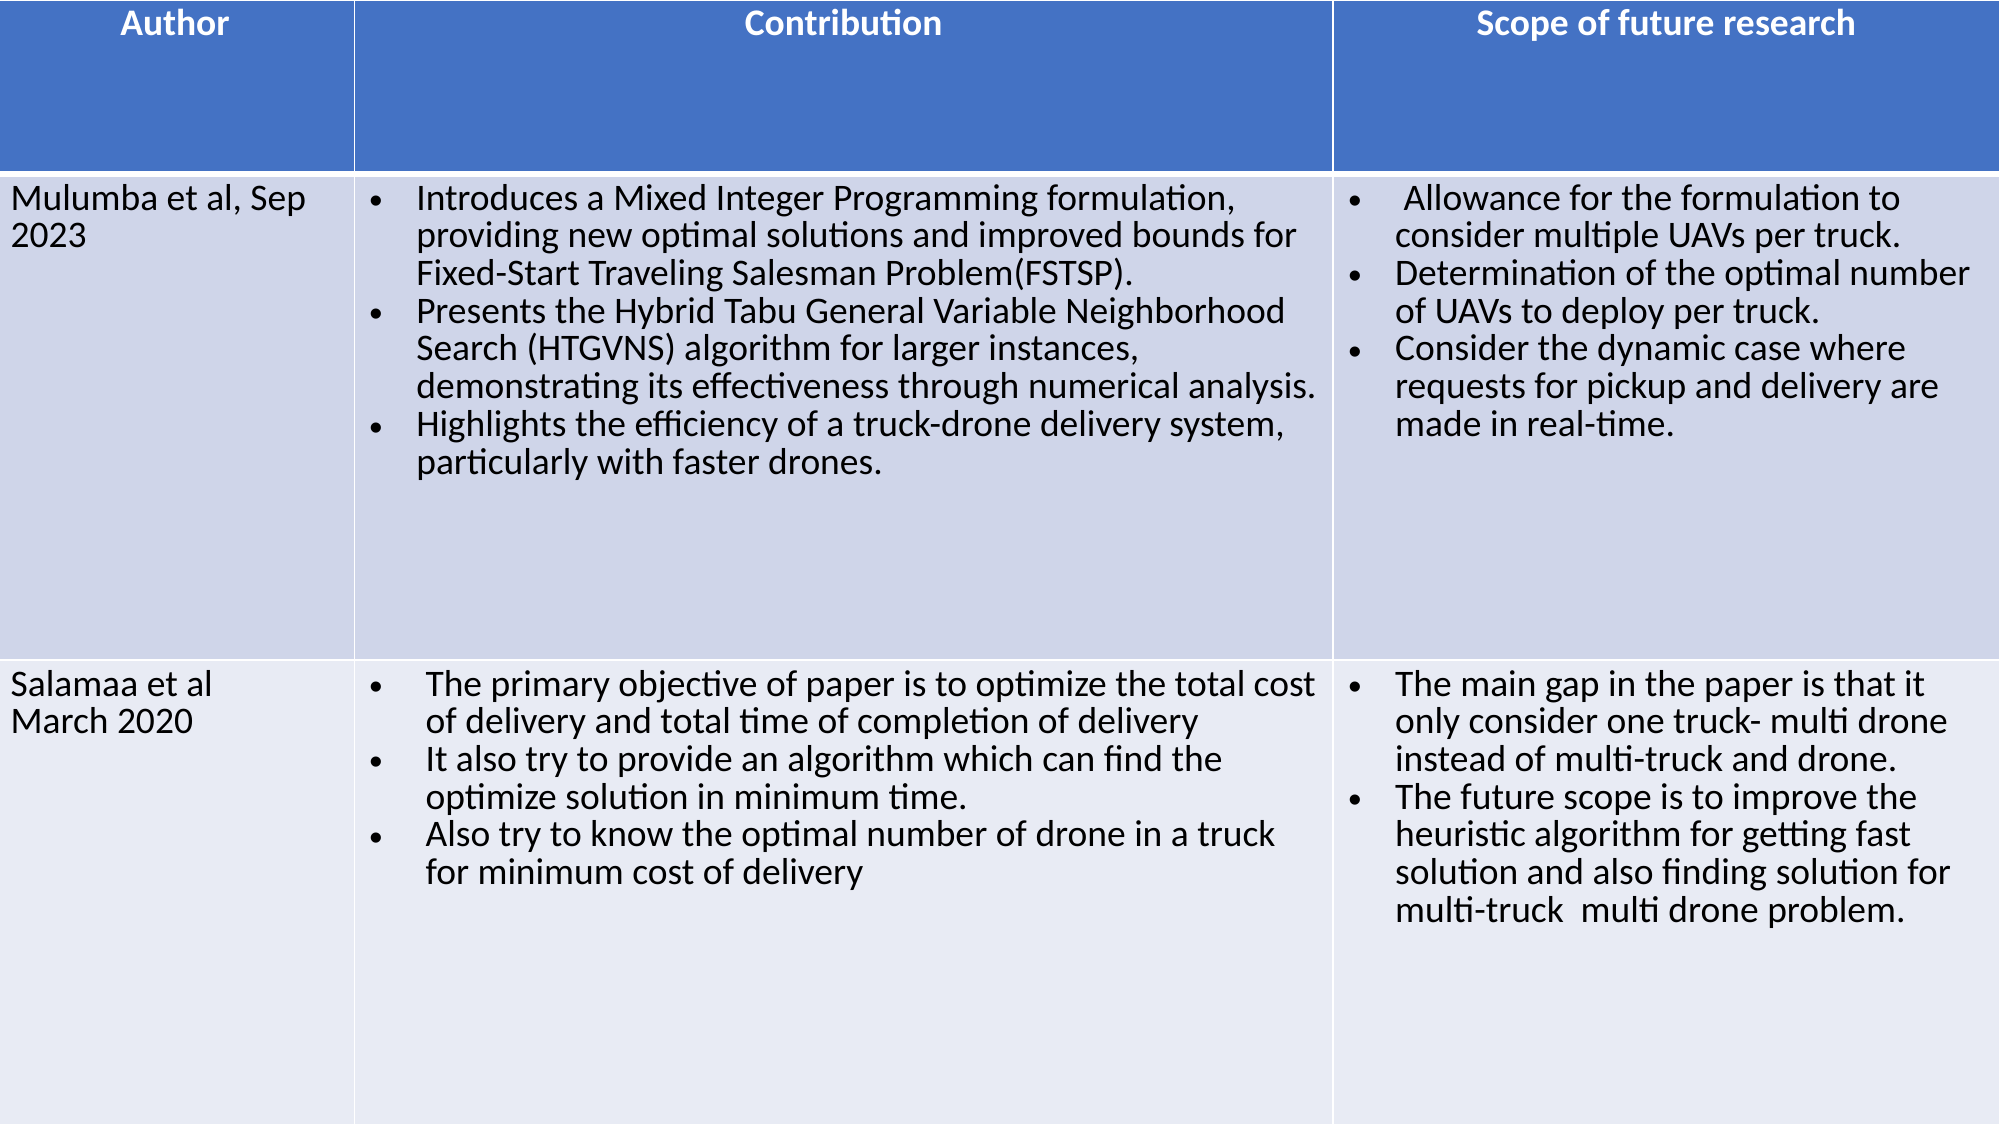

| Author | Contribution | Scope of future research |
| --- | --- | --- |
| Mulumba et al, Sep 2023 | Introduces a Mixed Integer Programming formulation, providing new optimal solutions and improved bounds for Fixed-Start Traveling Salesman Problem(FSTSP). Presents the Hybrid Tabu General Variable Neighborhood Search (HTGVNS) algorithm for larger instances, demonstrating its effectiveness through numerical analysis. Highlights the efficiency of a truck-drone delivery system, particularly with faster drones. | Allowance for the formulation to consider multiple UAVs per truck. Determination of the optimal number of UAVs to deploy per truck. Consider the dynamic case where requests for pickup and delivery are made in real-time. |
| Salamaa et al March 2020 | The primary objective of paper is to optimize the total cost of delivery and total time of completion of delivery It also try to provide an algorithm which can find the optimize solution in minimum time. Also try to know the optimal number of drone in a truck for minimum cost of delivery | The main gap in the paper is that it only consider one truck- multi drone instead of multi-truck and drone. The future scope is to improve the heuristic algorithm for getting fast solution and also finding solution for multi-truck multi drone problem. |
9